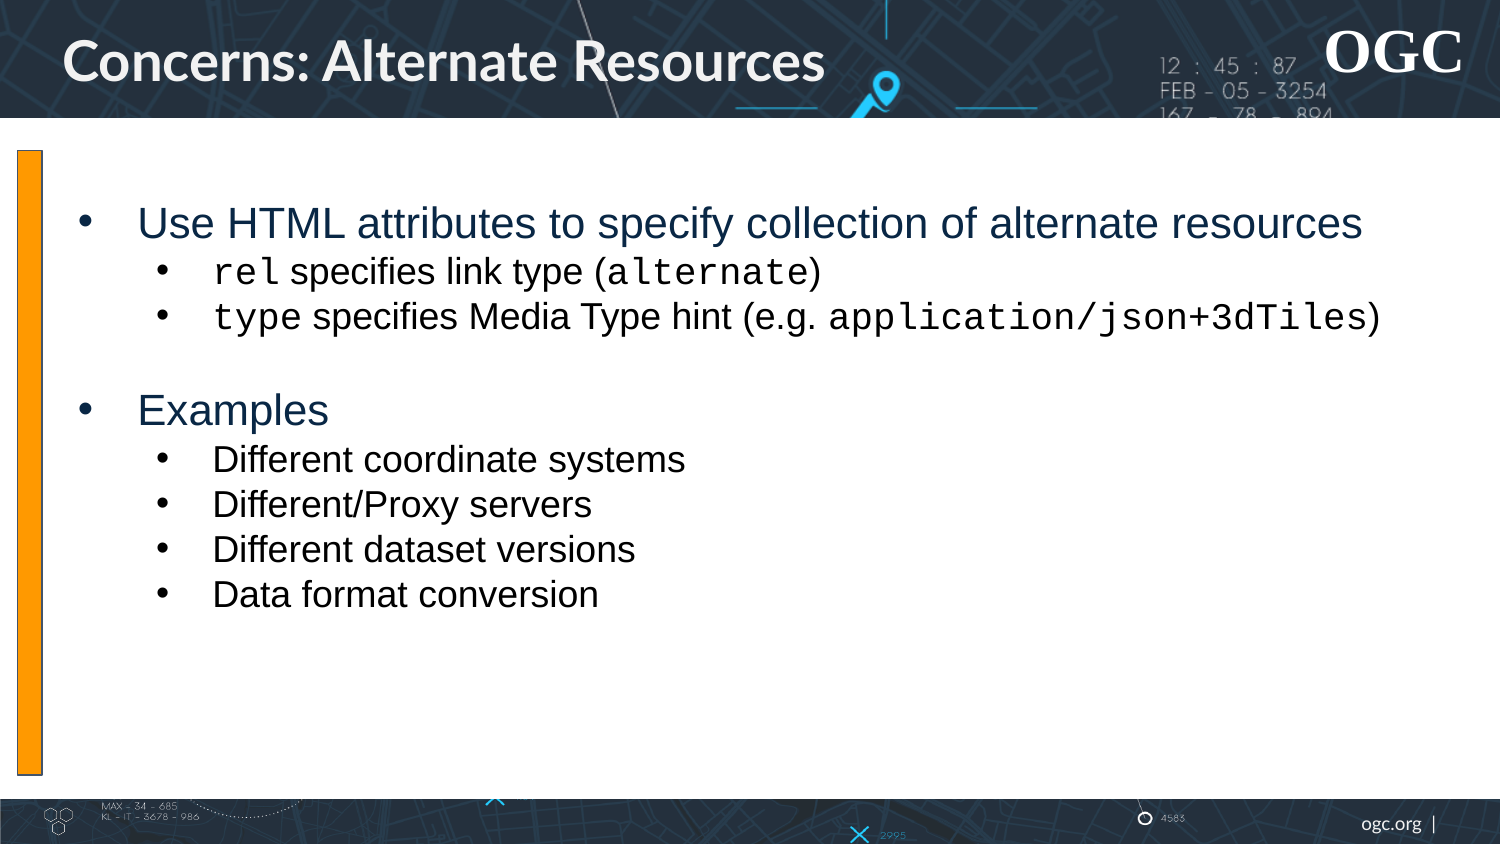

# Concerns: Alternate Resources

Use HTML attributes to specify collection of alternate resources
rel specifies link type (alternate)
type specifies Media Type hint (e.g. application/json+3dTiles)
Examples
Different coordinate systems
Different/Proxy servers
Different dataset versions
Data format conversion